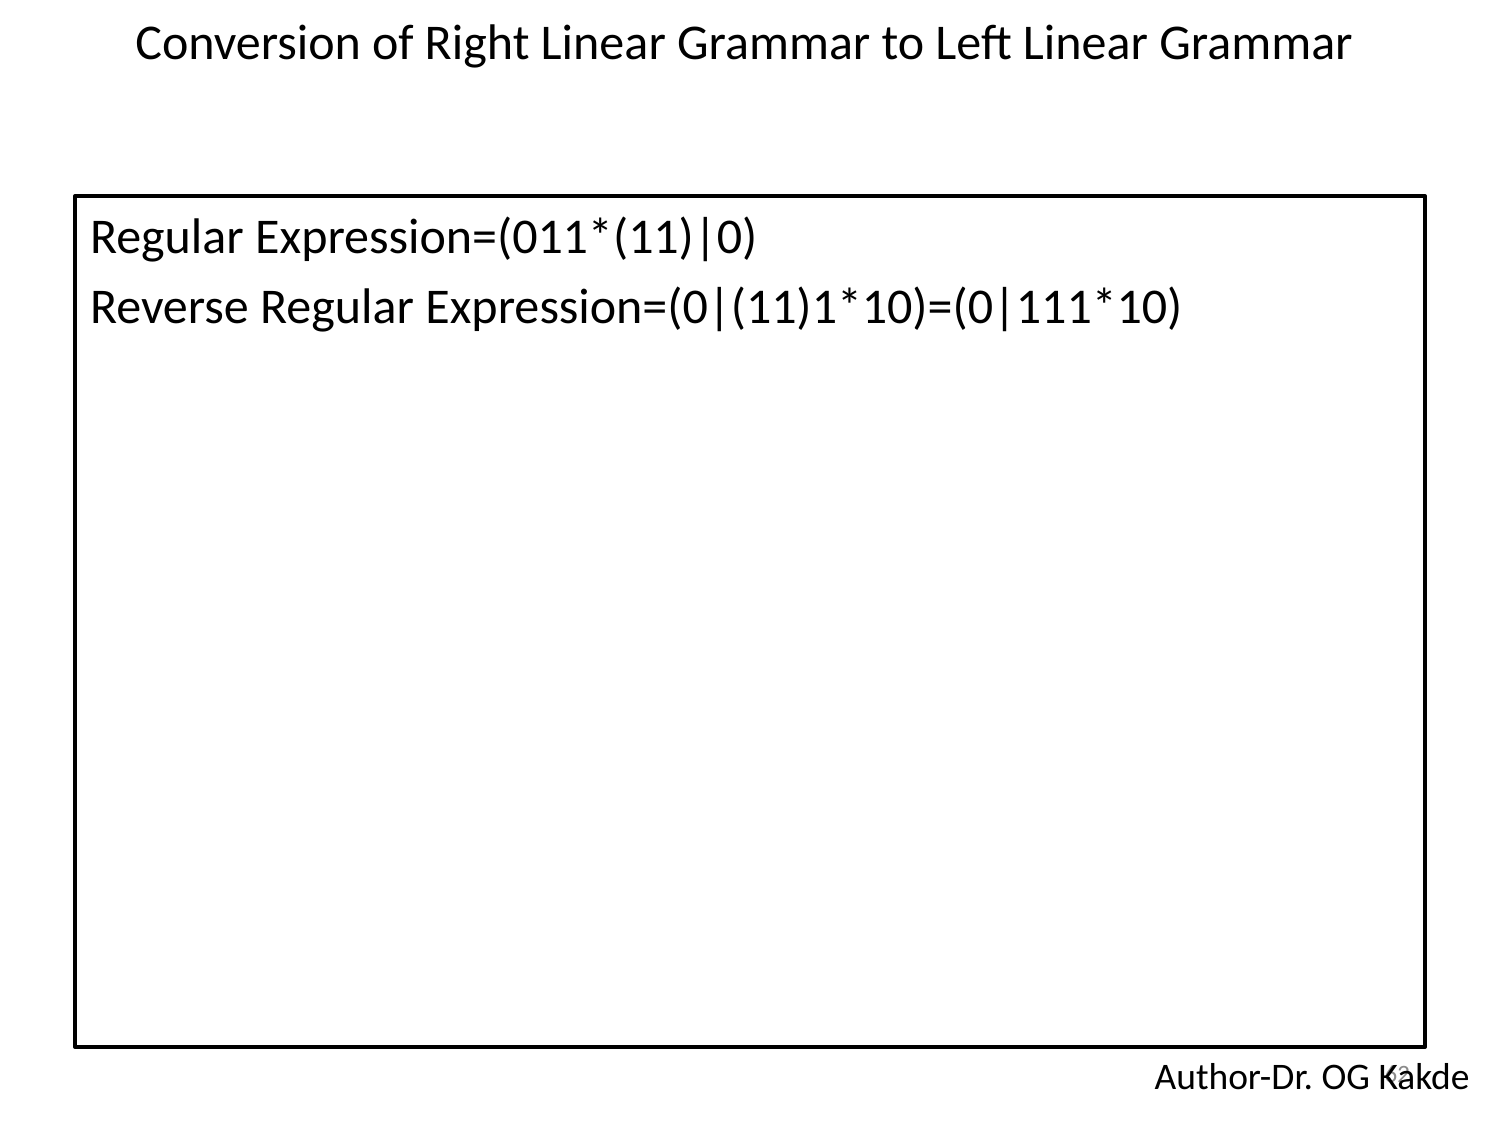

Conversion of Right Linear Grammar to Left Linear Grammar
Regular Expression=(011*(11)|0)
Reverse Regular Expression=(0|(11)1*10)=(0|111*10)

62
Author-Dr. OG Kakde